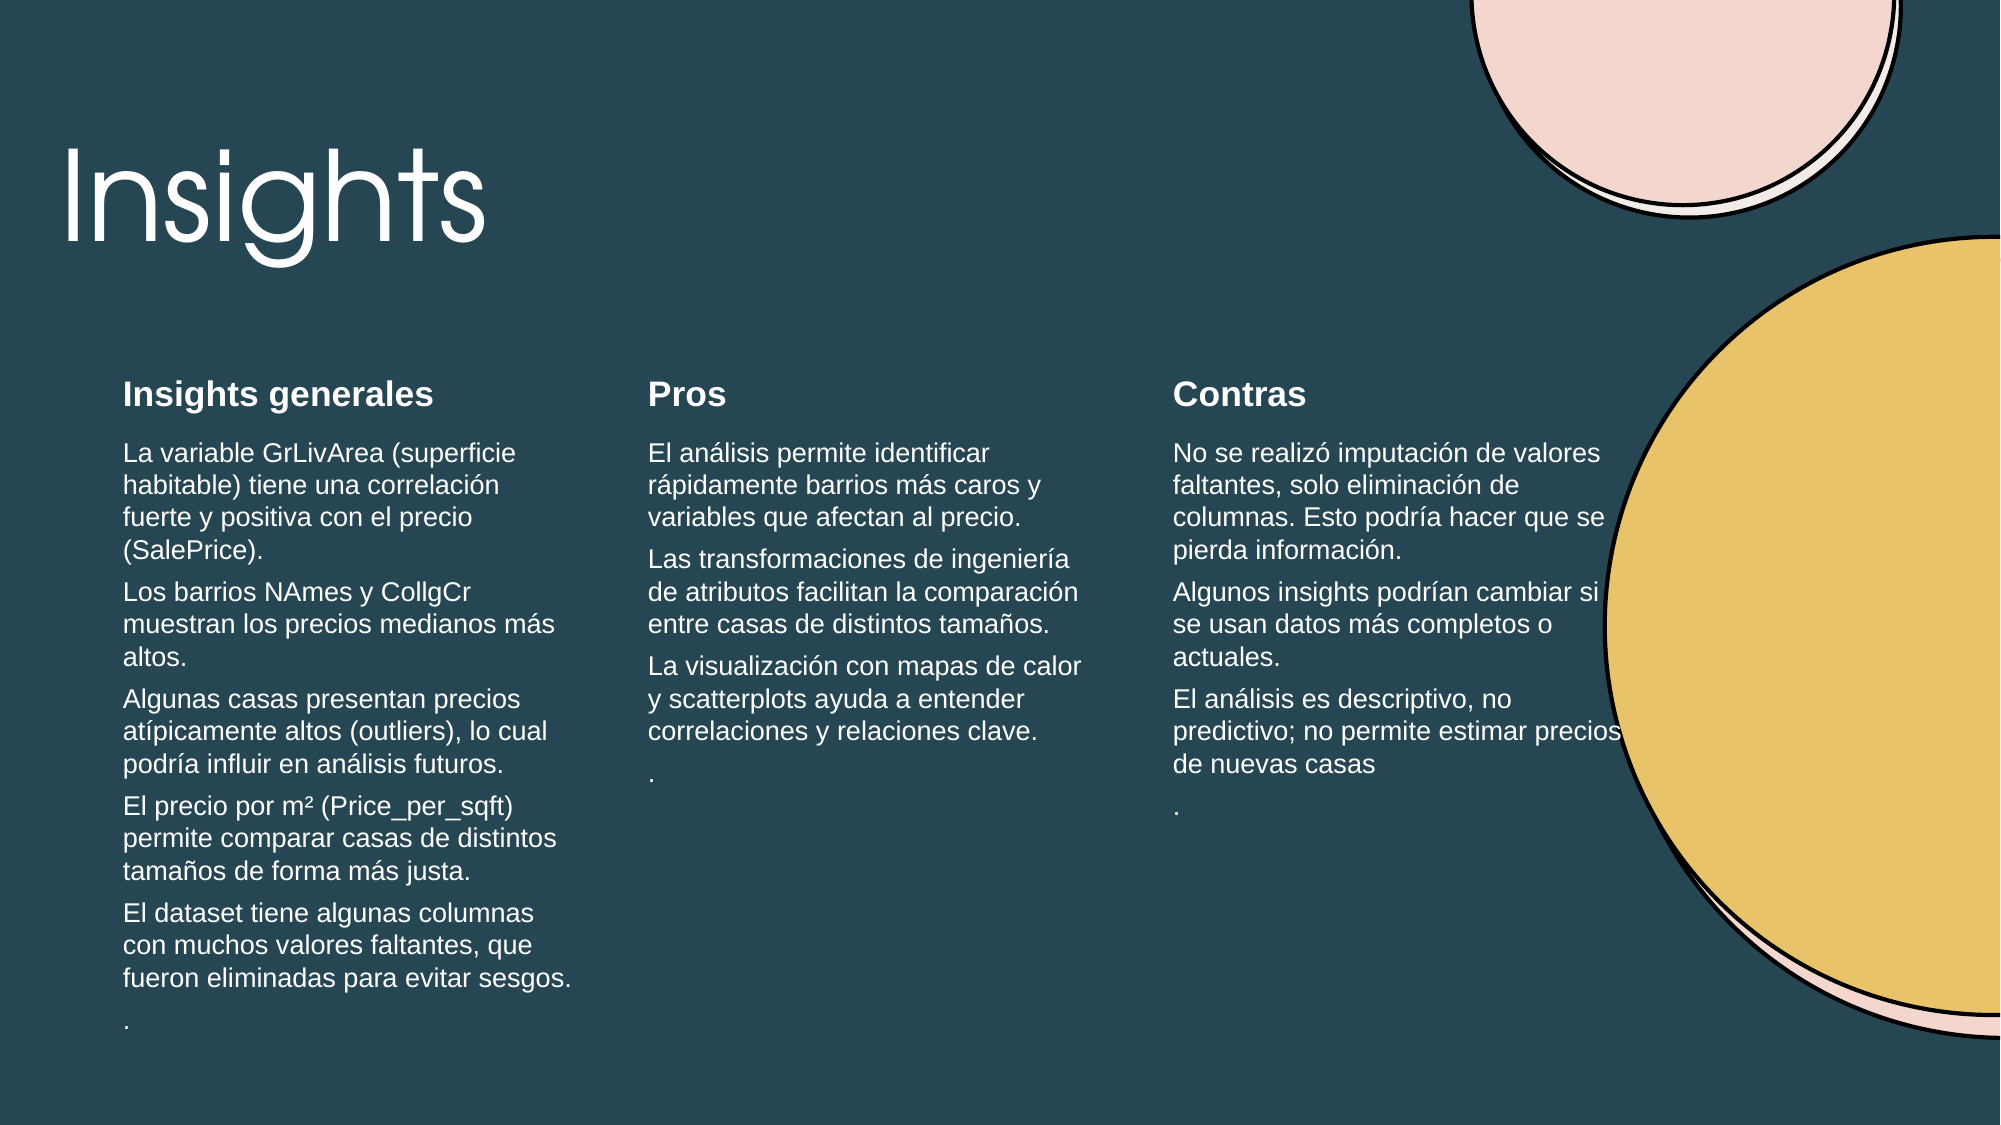

# Insights
Insights generales
La variable GrLivArea (superficie habitable) tiene una correlación fuerte y positiva con el precio (SalePrice).
Los barrios NAmes y CollgCr muestran los precios medianos más altos.
Algunas casas presentan precios atípicamente altos (outliers), lo cual podría influir en análisis futuros.
El precio por m² (Price_per_sqft) permite comparar casas de distintos tamaños de forma más justa.
El dataset tiene algunas columnas con muchos valores faltantes, que fueron eliminadas para evitar sesgos.
.
Pros
El análisis permite identificar rápidamente barrios más caros y variables que afectan al precio.
Las transformaciones de ingeniería de atributos facilitan la comparación entre casas de distintos tamaños.
La visualización con mapas de calor y scatterplots ayuda a entender correlaciones y relaciones clave.
.
Contras
No se realizó imputación de valores faltantes, solo eliminación de columnas. Esto podría hacer que se pierda información.
Algunos insights podrían cambiar si se usan datos más completos o actuales.
El análisis es descriptivo, no predictivo; no permite estimar precios de nuevas casas
.